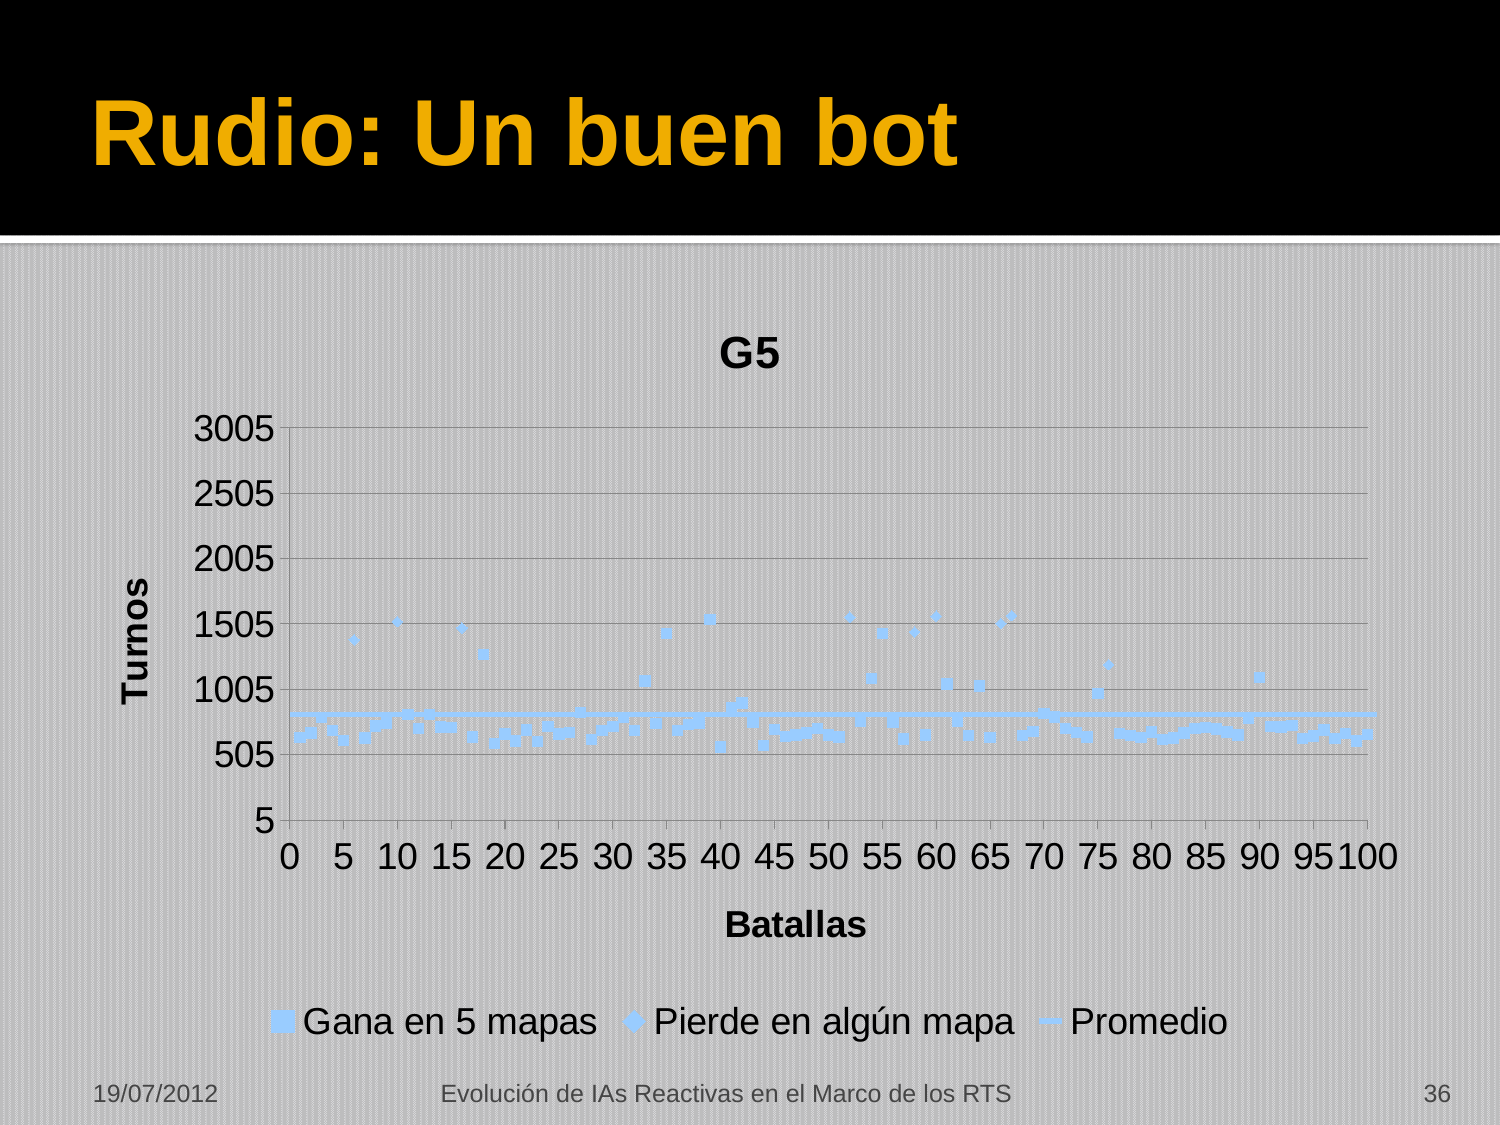

# Rudio: Un buen bot

### Chart: G5

| Category | Gana en 5 mapas | Pierde en algún mapa | Promedio |
|---|---|---|---|
19/07/2012
Evolución de IAs Reactivas en el Marco de los RTS
36